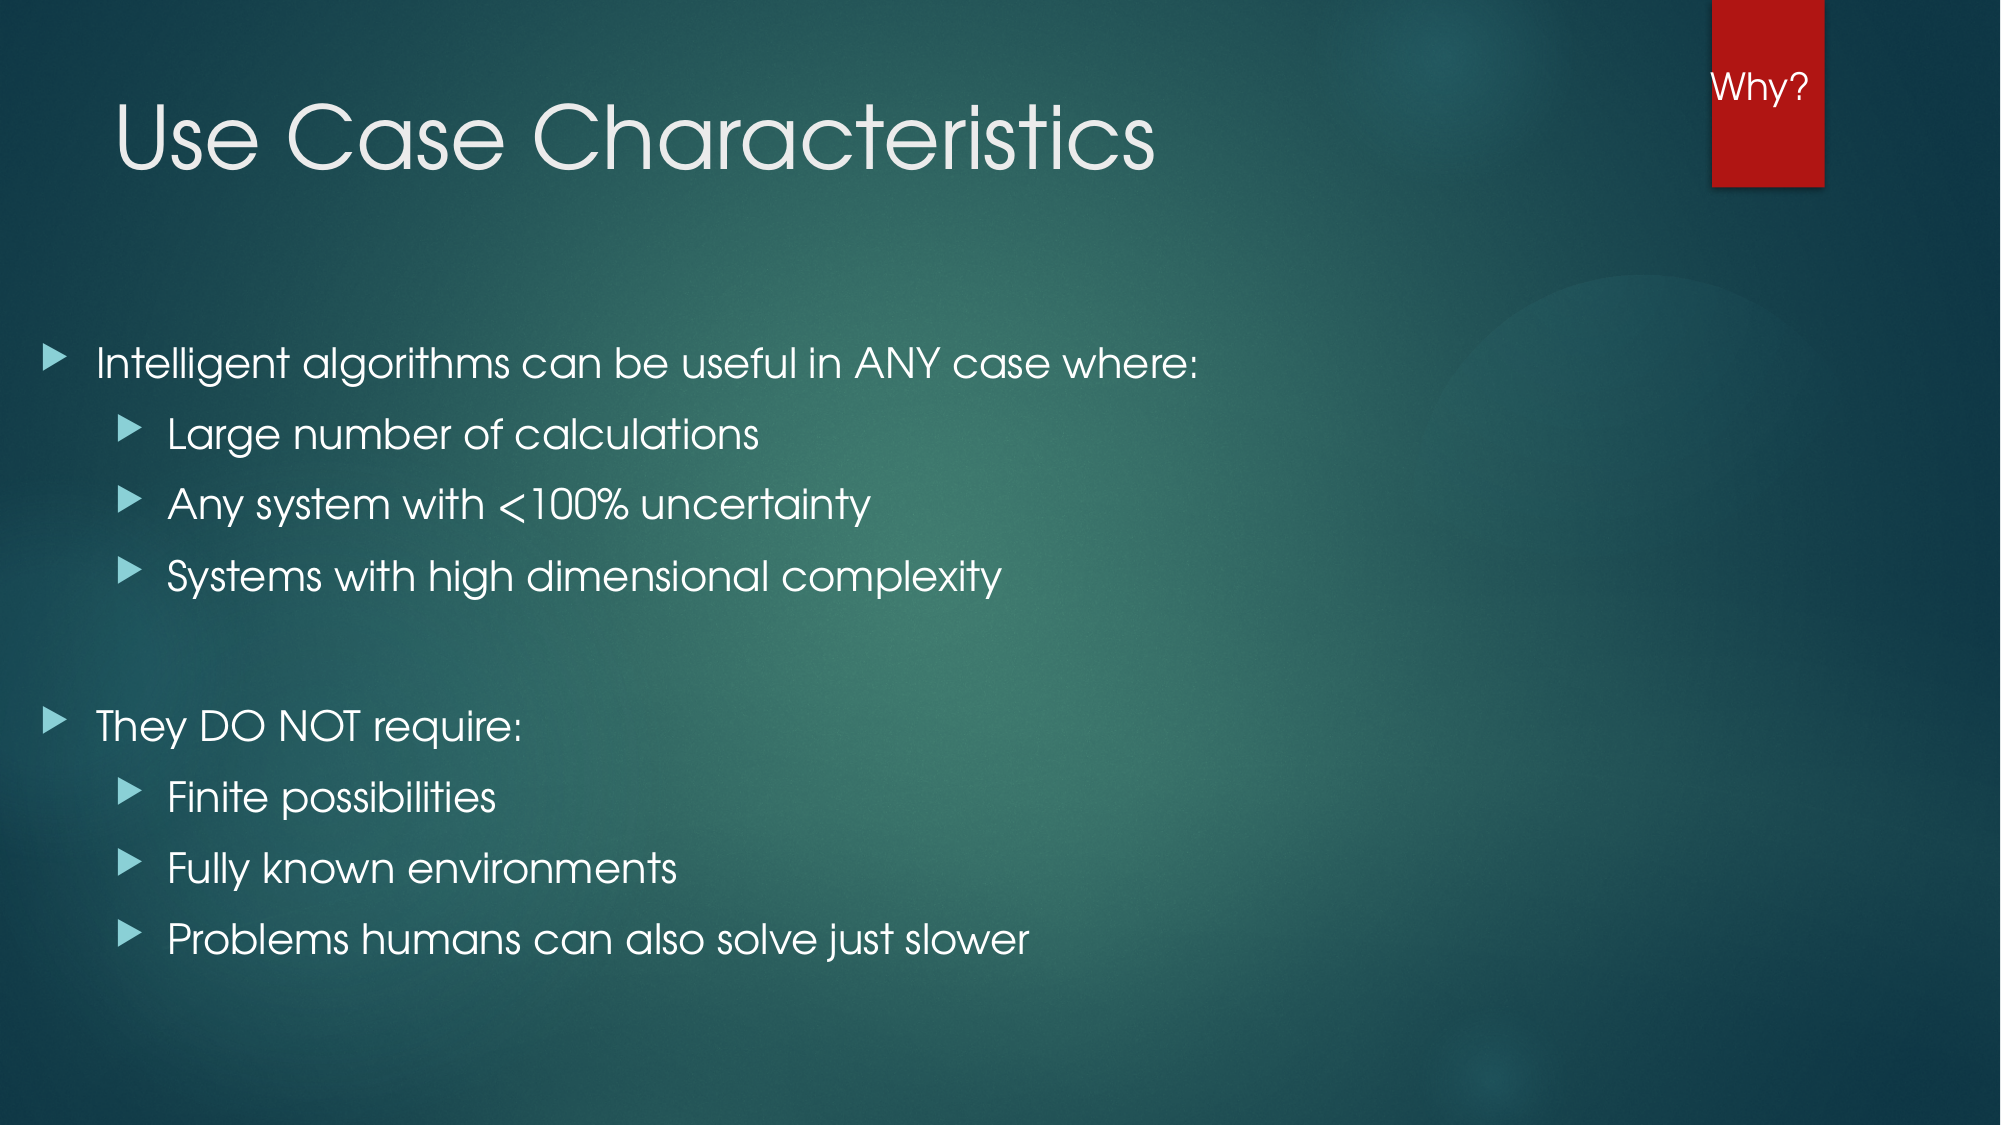

Why?
# Use Case Characteristics
Intelligent algorithms can be useful in ANY case where:
Large number of calculations
Any system with <100% uncertainty
Systems with high dimensional complexity

They DO NOT require:
Finite possibilities
Fully known environments
Problems humans can also solve just slower